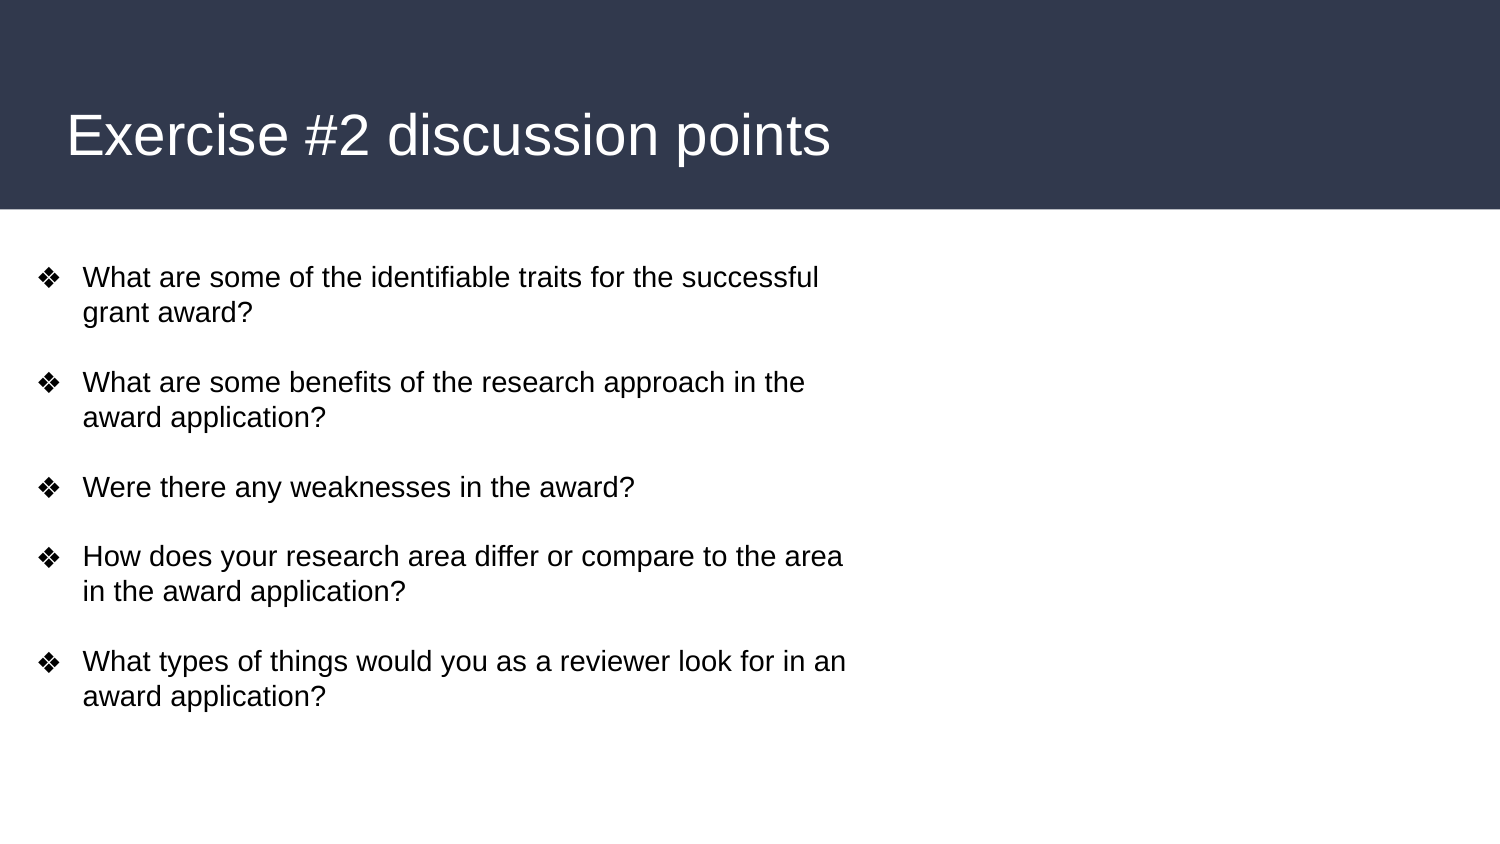

# Exercise #2 discussion points
What are some of the identifiable traits for the successful grant award?

What are some benefits of the research approach in the award application?

Were there any weaknesses in the award?

How does your research area differ or compare to the area in the award application?

What types of things would you as a reviewer look for in an award application?